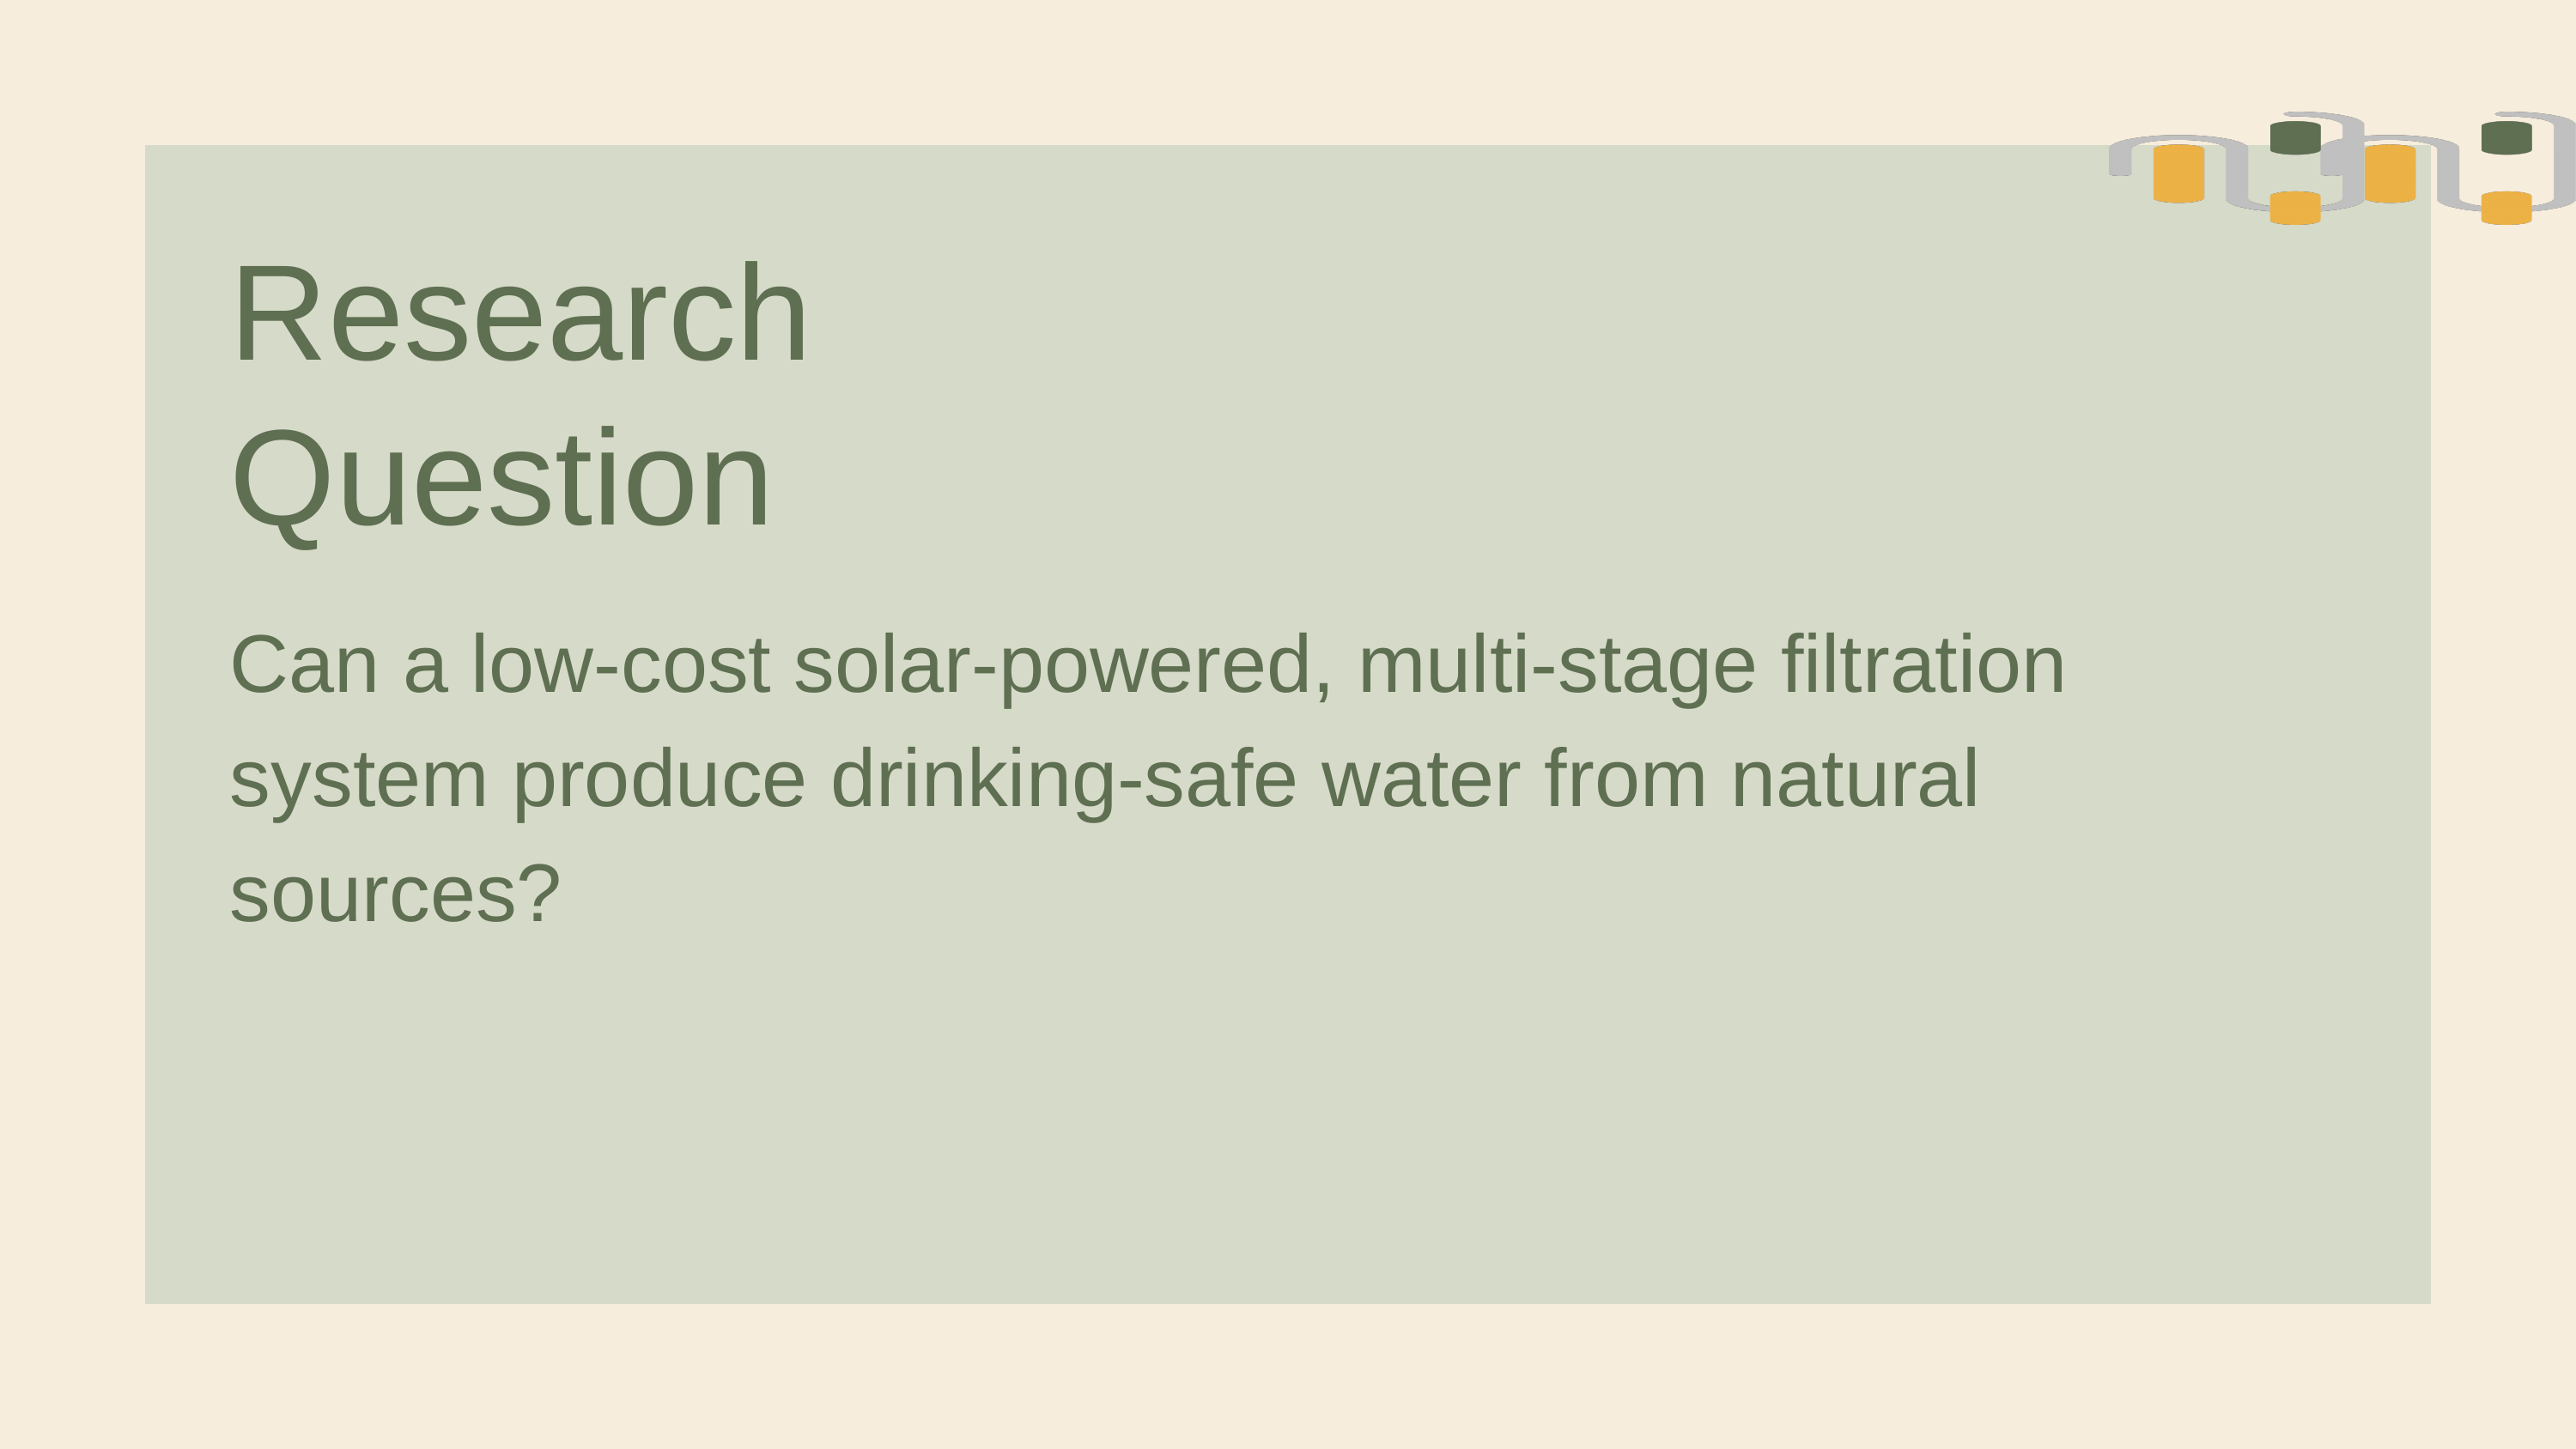

Research Question
Can a low-cost solar-powered, multi-stage filtration system produce drinking-safe water from natural sources?